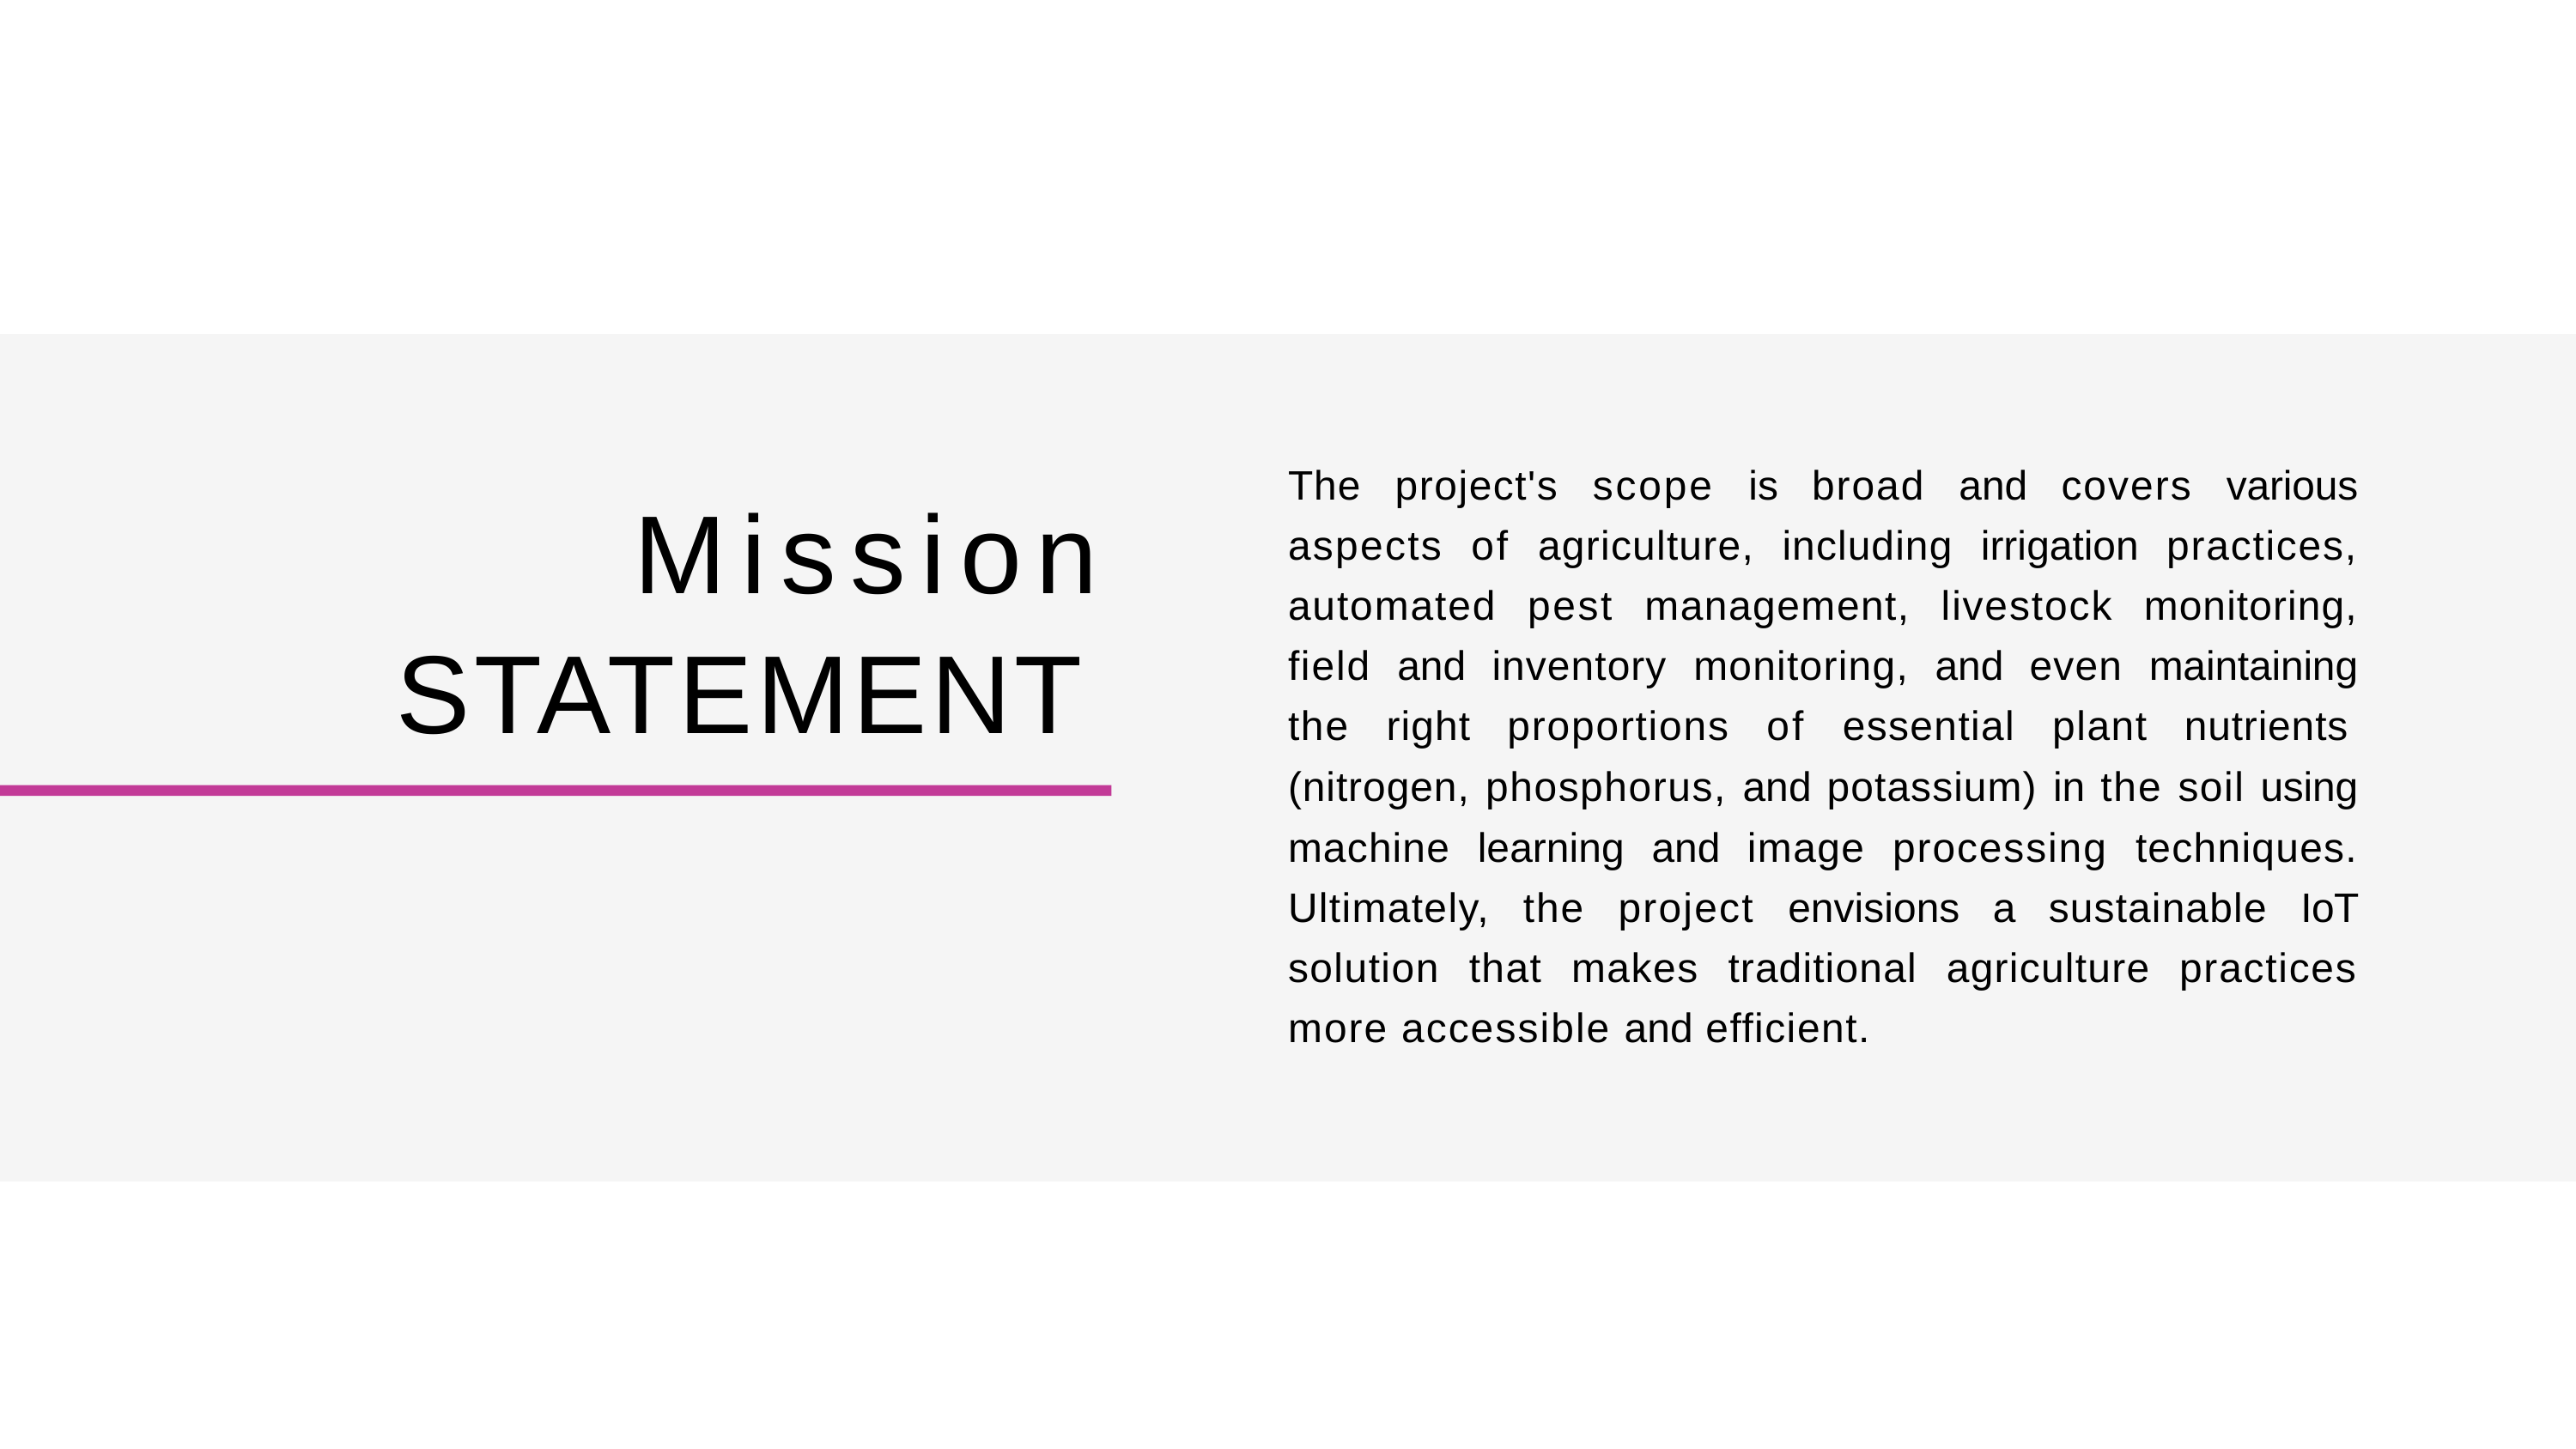

# The  project's  scope  is  broad  and  covers  various aspects  of  agriculture,  including  irrigation  practices, automated  pest  management,  livestock  monitoring, field  and  inventory  monitoring,  and  even  maintaining the  right  proportions  of  essential  plant  nutrients
Mission
STATEMENT
(nitrogen, phosphorus, and potassium) in the soil using machine  learning  and  image  processing  techniques. Ultimately,  the  project  envisions  a  sustainable  IoT solution  that  makes  traditional  agriculture  practices more accessible and efficient.